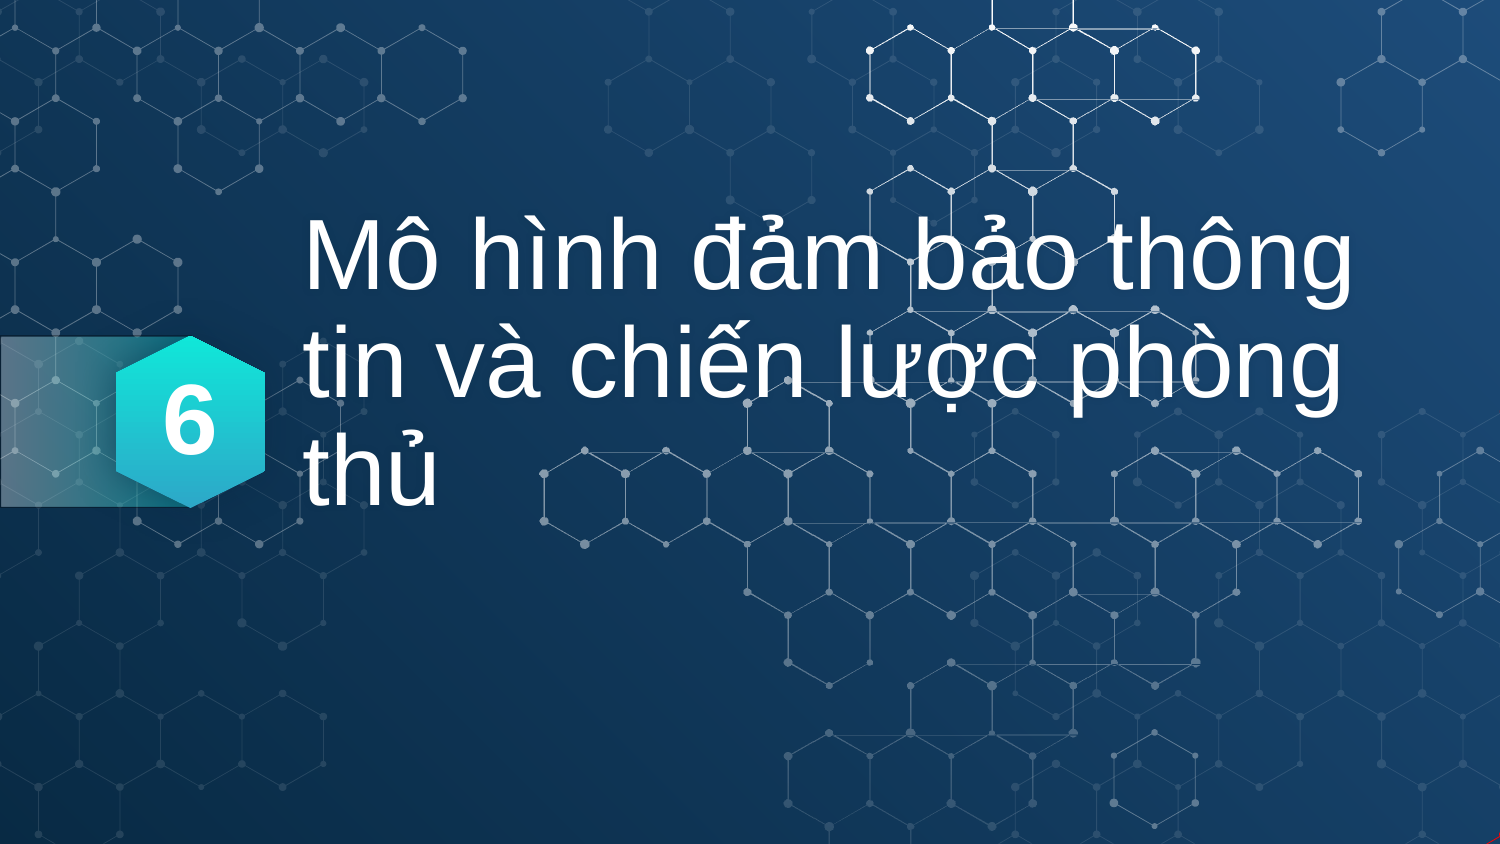

# Mô hình đảm bảo thông tin và chiến lược phòng thủ
6